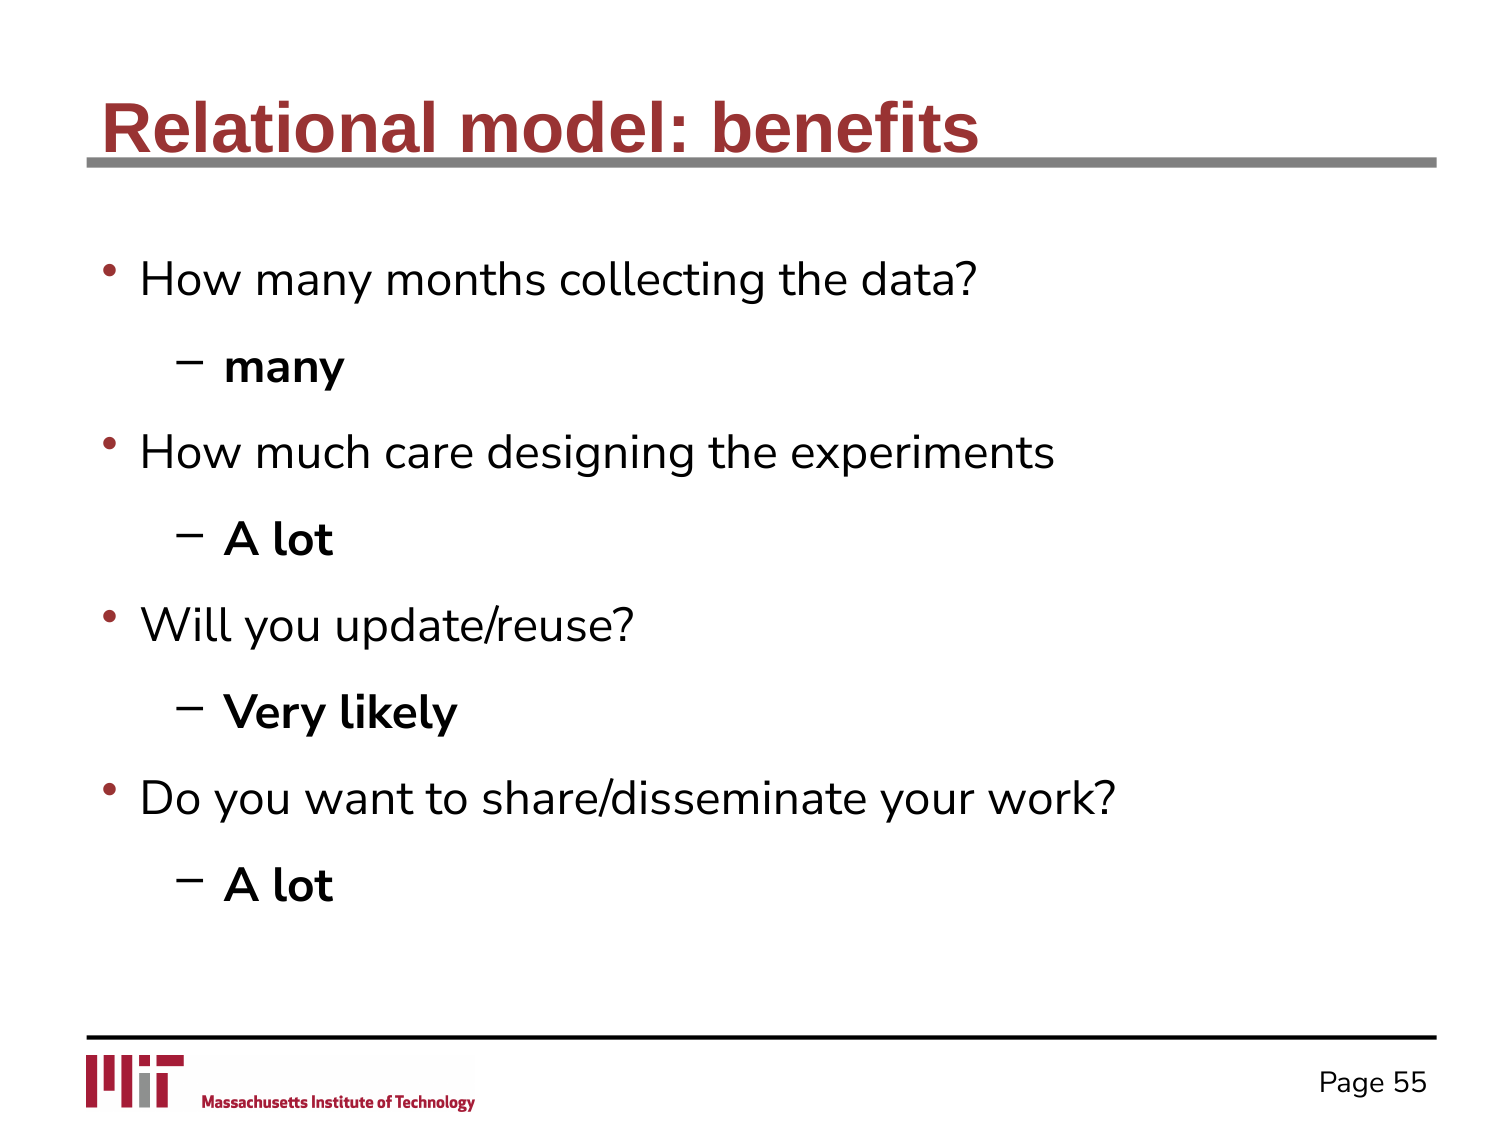

# Relational model: benefits
How many months collecting the data?
many
How much care designing the experiments
A lot
Will you update/reuse?
Very likely
Do you want to share/disseminate your work?
A lot

Page 55